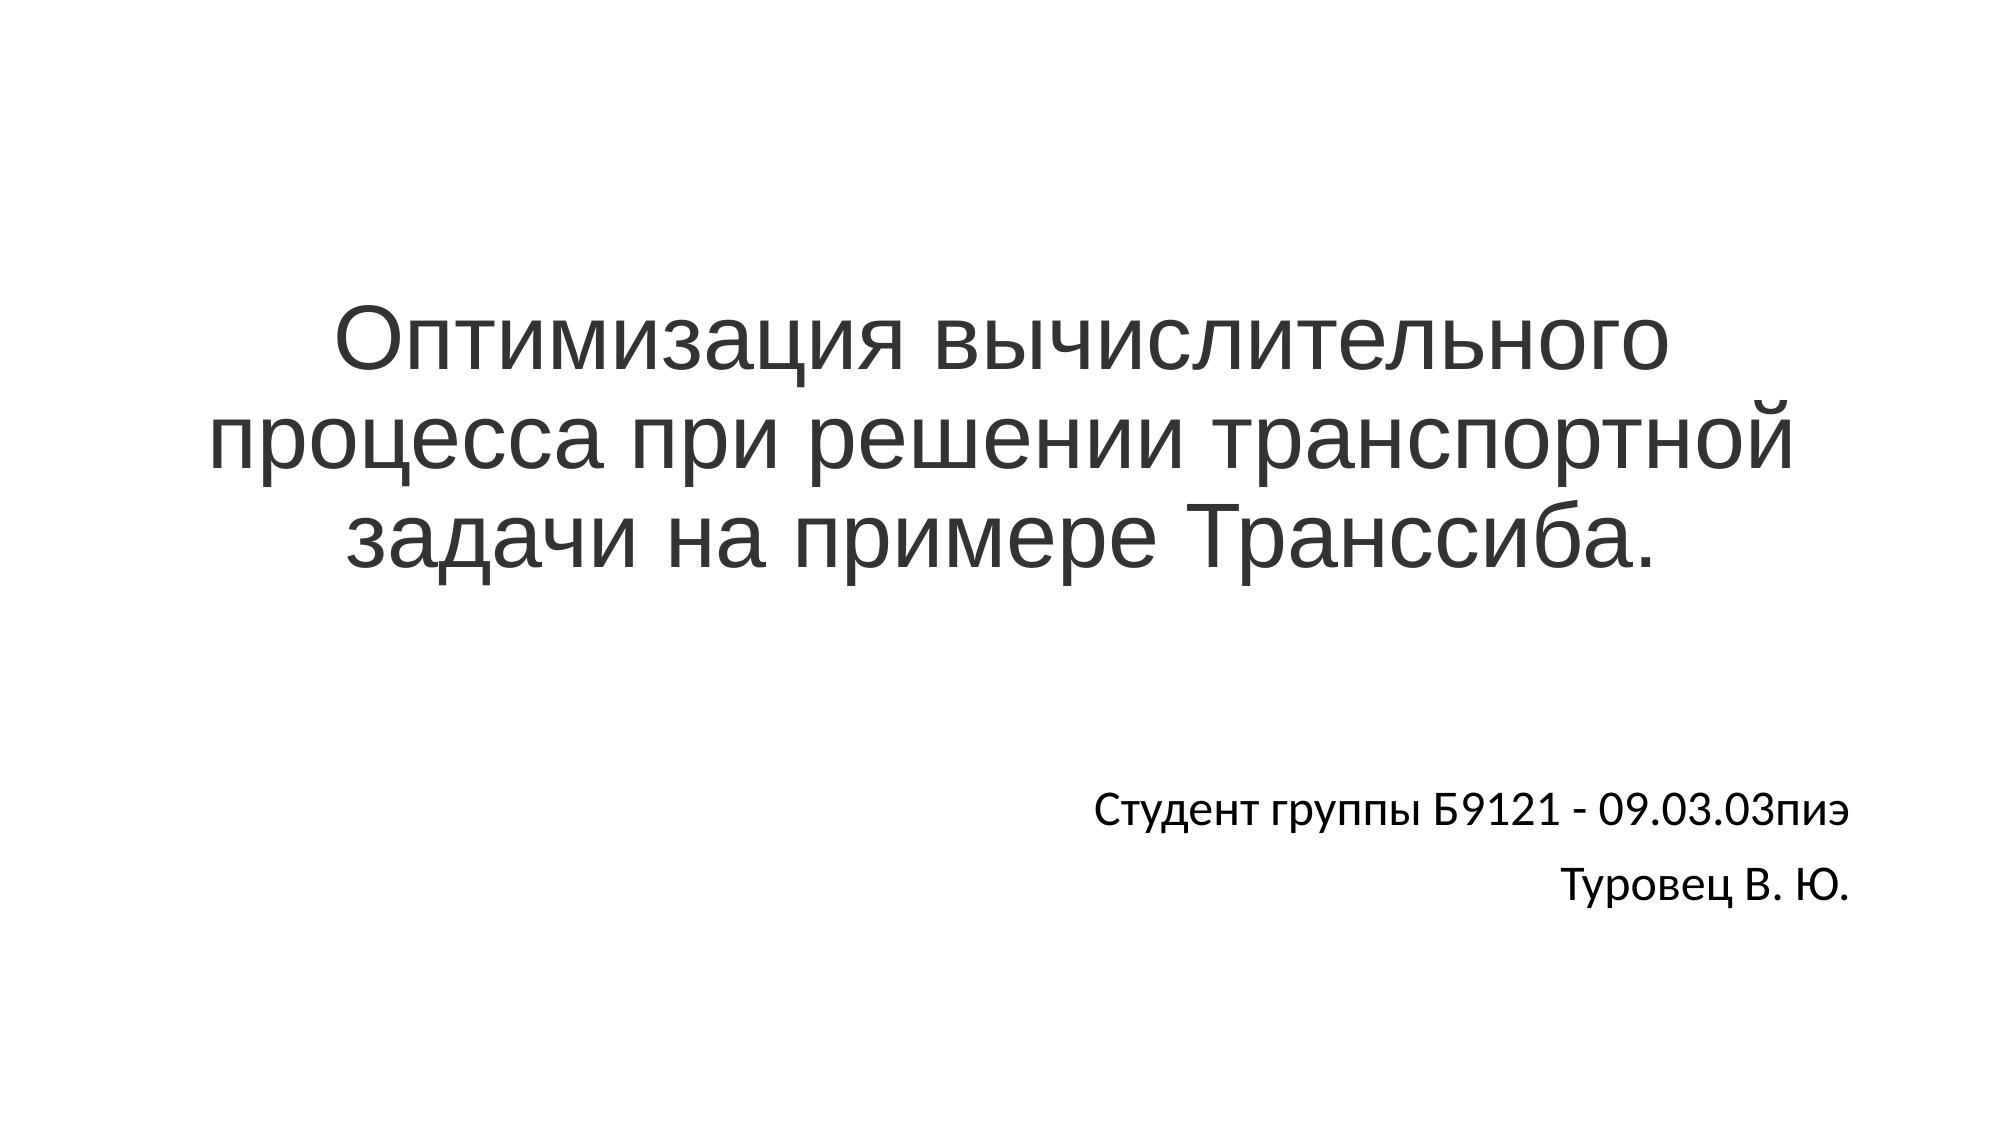

Оптимизация вычислительного процесса при решении транспортной задачи на примере Транссиба.
Студент группы Б9121 - 09.03.03пиэ
Туровец В. Ю.